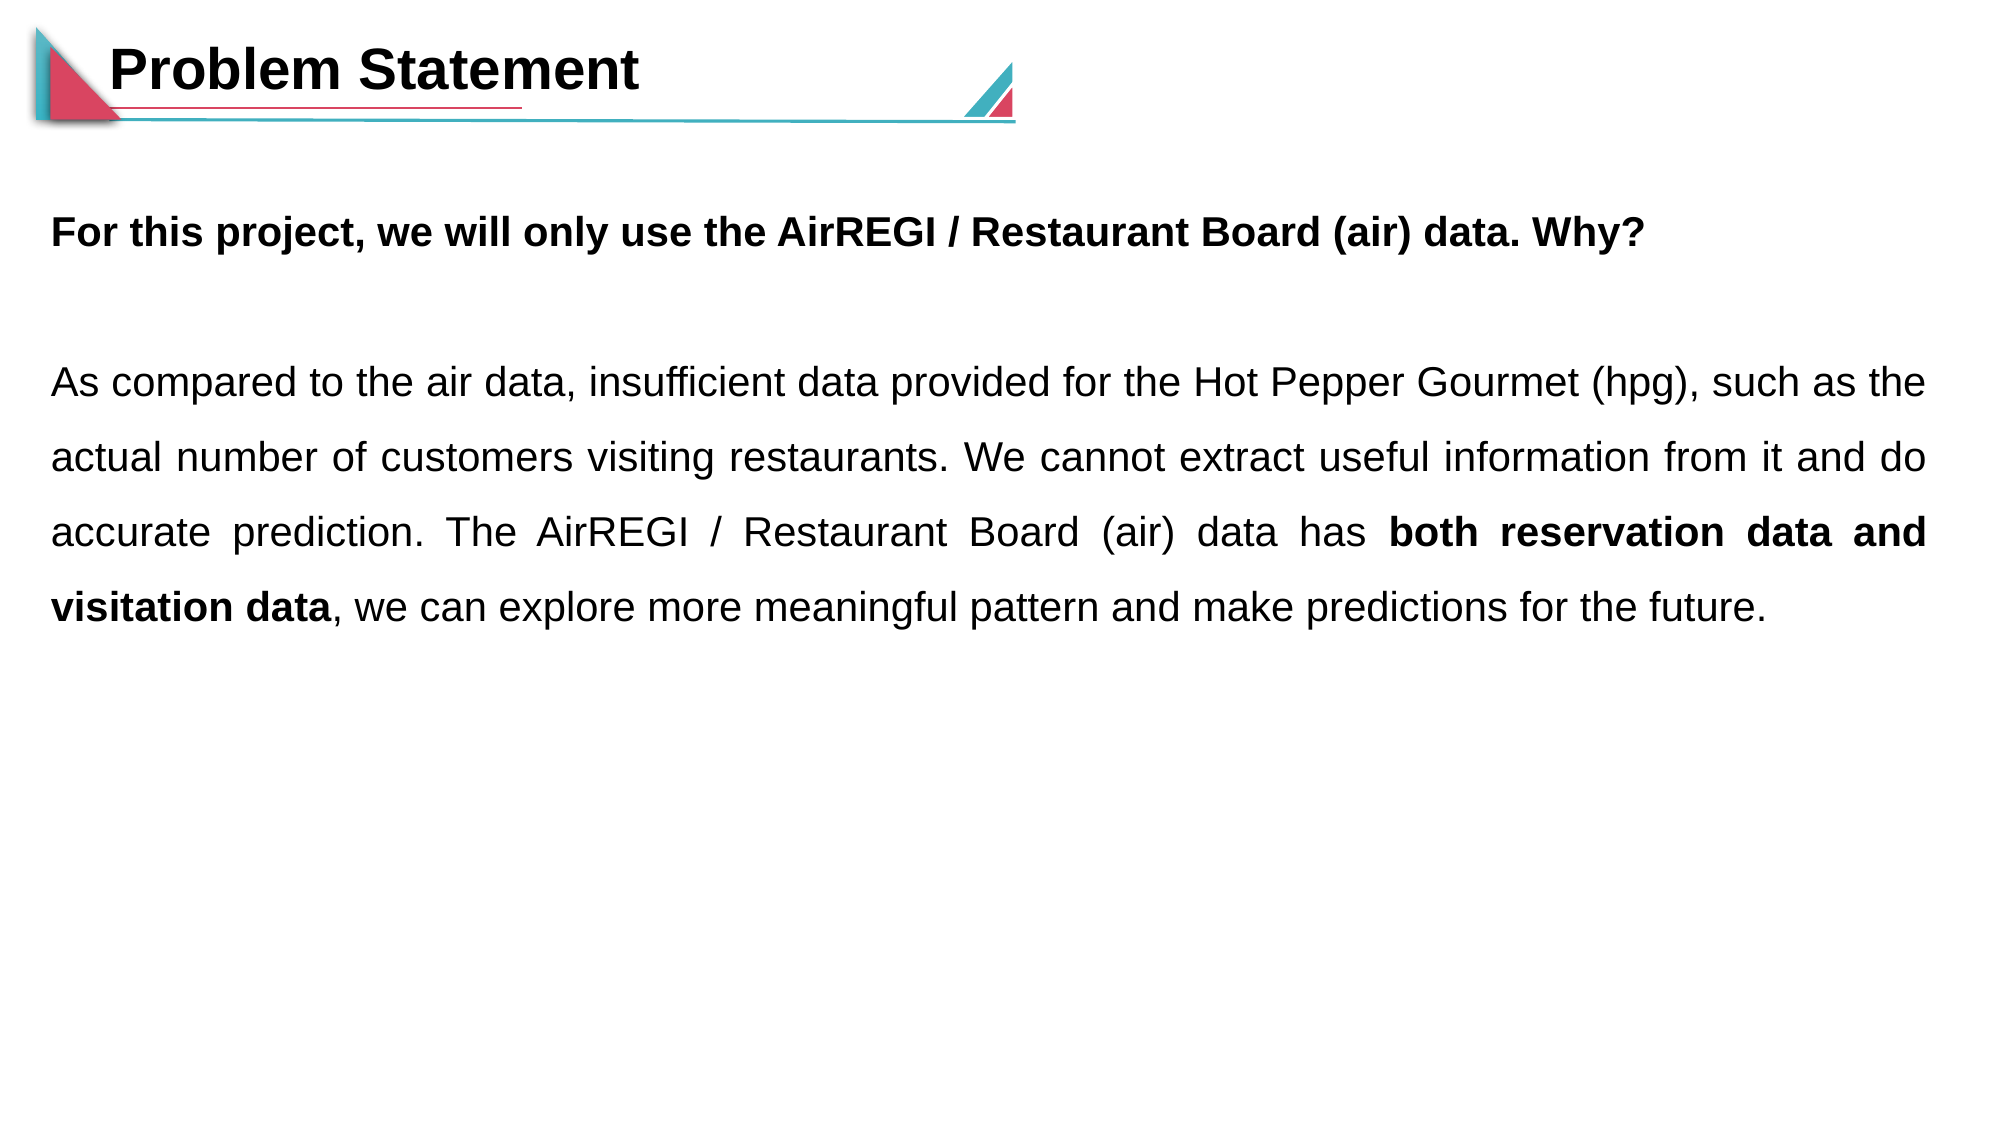

Problem Statement

For this project, we will only use the AirREGI / Restaurant Board (air) data. Why?

As compared to the air data, insufficient data provided for the Hot Pepper Gourmet (hpg), such as the actual number of customers visiting restaurants. We cannot extract useful information from it and do accurate prediction. The AirREGI / Restaurant Board (air) data has both reservation data and visitation data, we can explore more meaningful pattern and make predictions for the future.